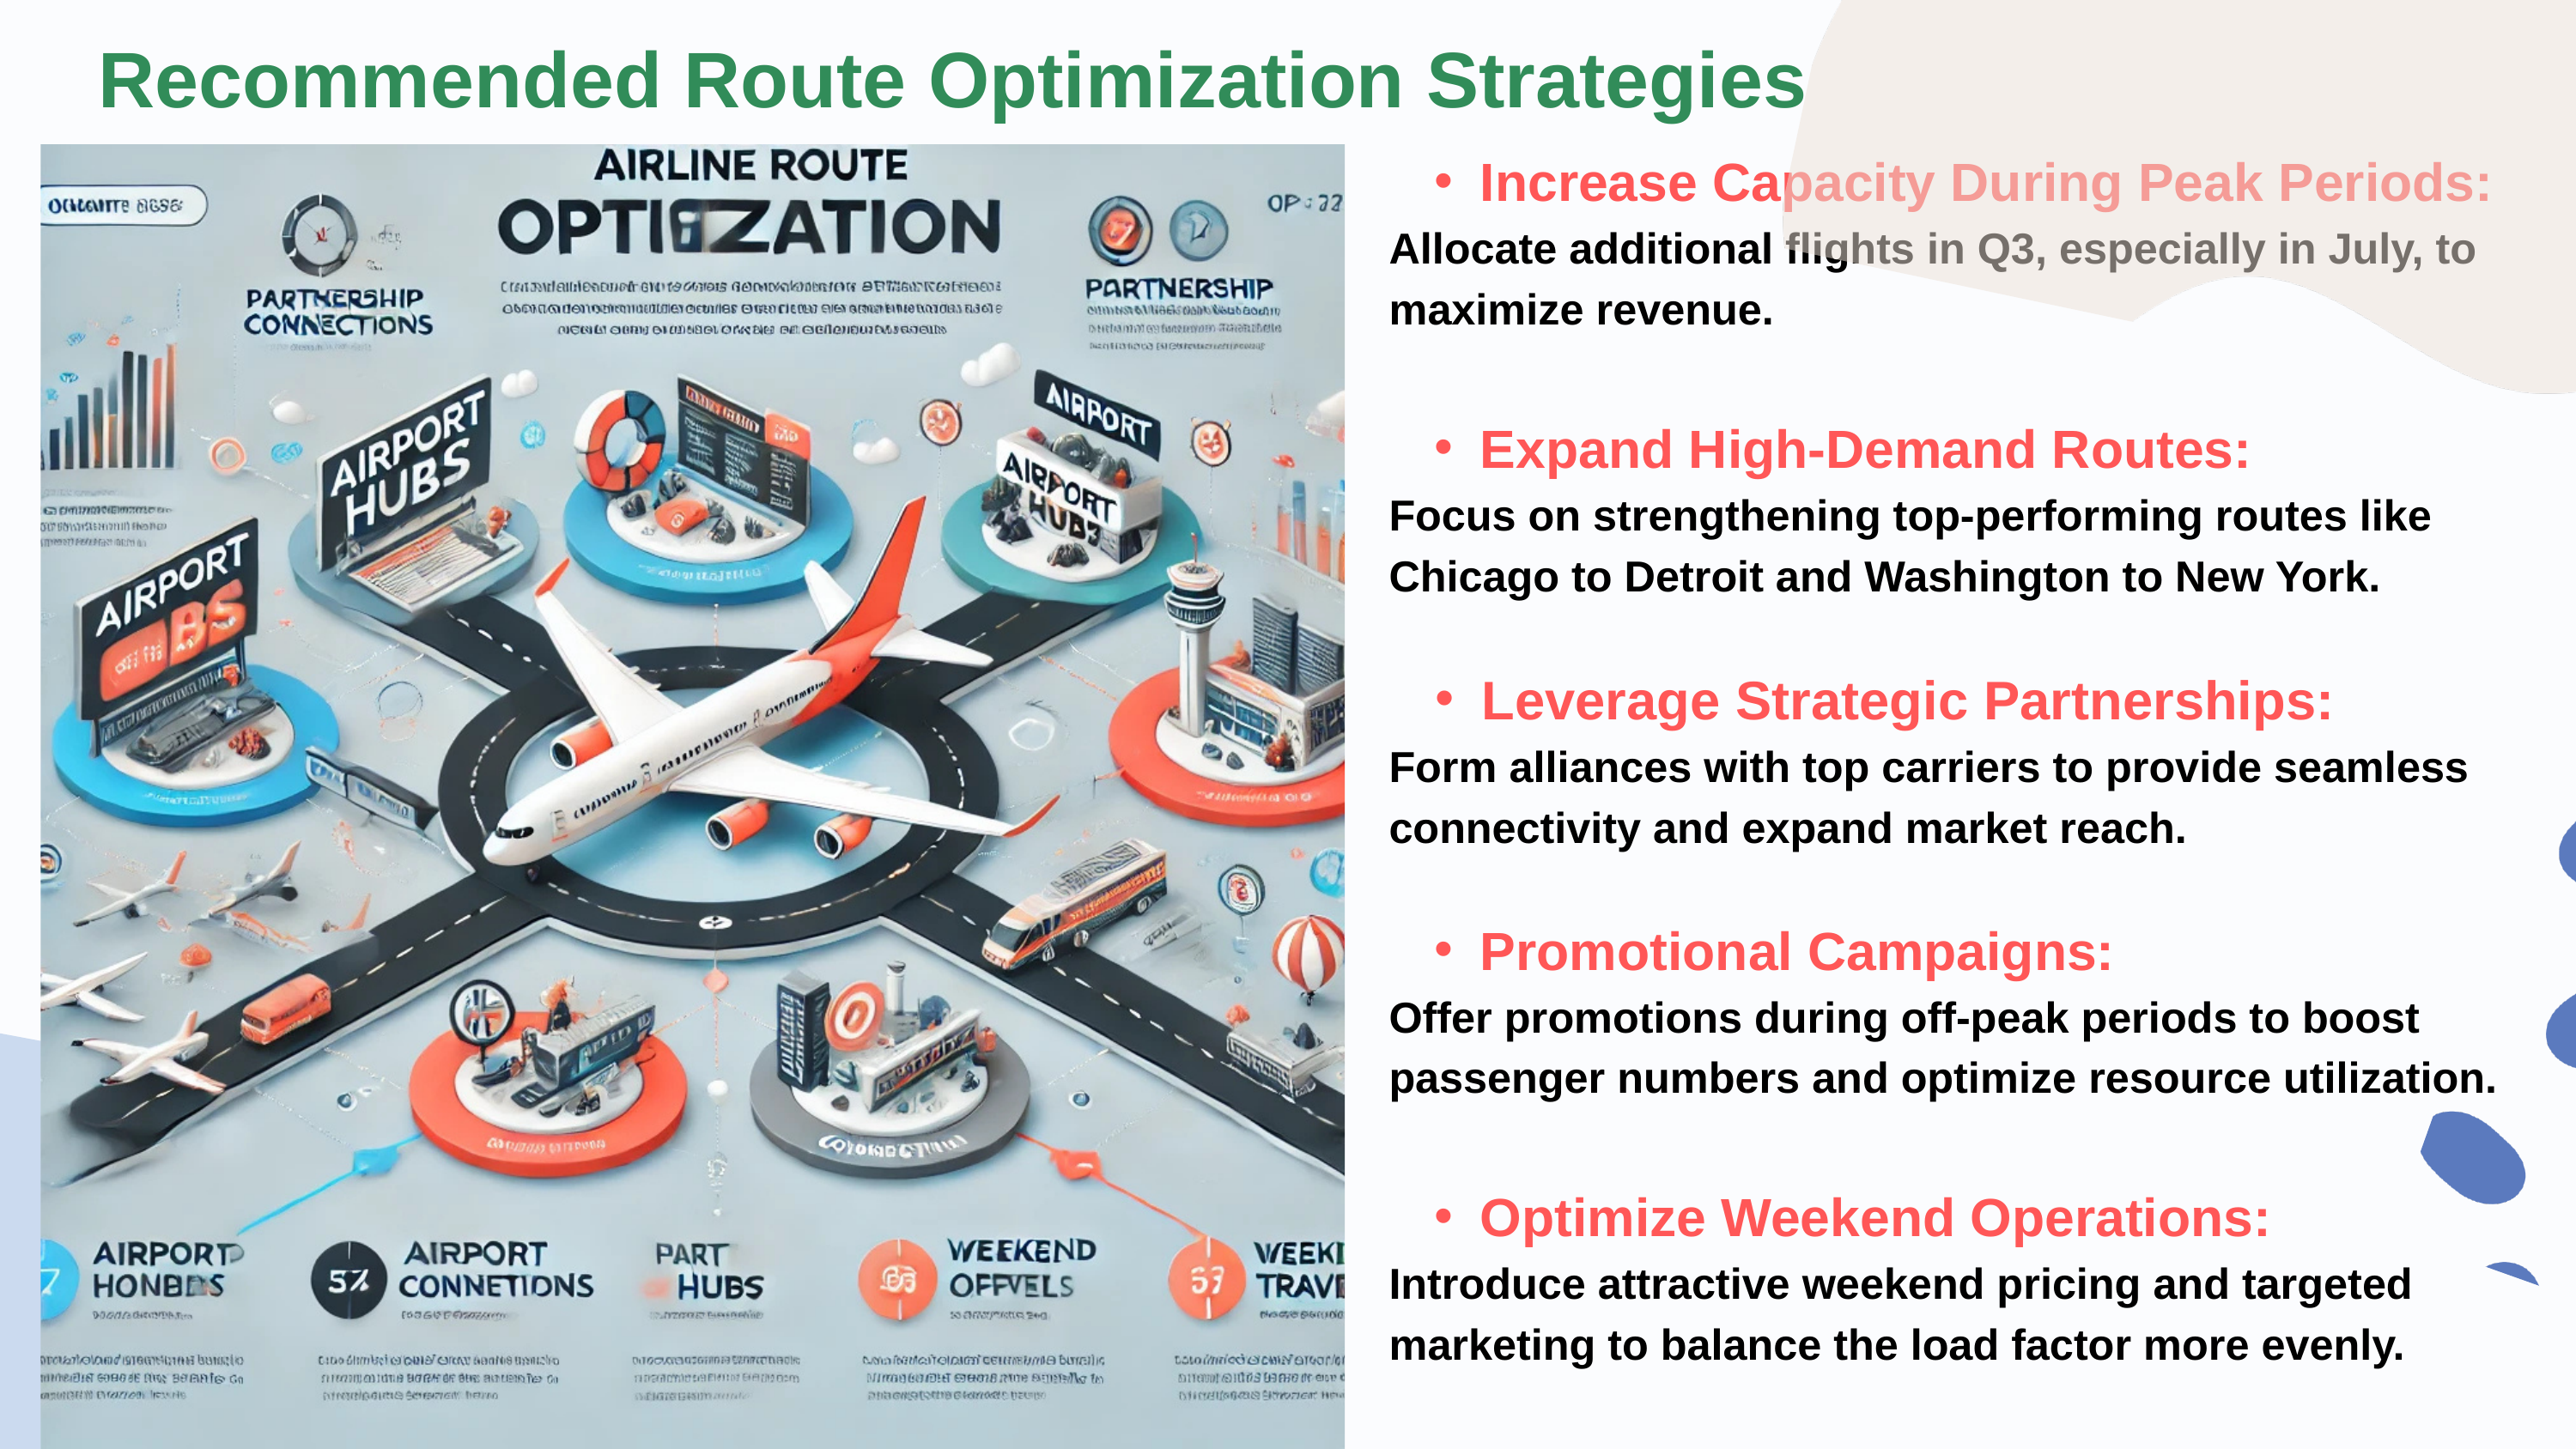

Recommended Route Optimization Strategies
Increase Capacity During Peak Periods:
Allocate additional flights in Q3, especially in July, to maximize revenue.

Expand High-Demand Routes:
Focus on strengthening top-performing routes like Chicago to Detroit and Washington to New York.

Leverage Strategic Partnerships:
Form alliances with top carriers to provide seamless connectivity and expand market reach.

Promotional Campaigns:
Offer promotions during off-peak periods to boost passenger numbers and optimize resource utilization.

Optimize Weekend Operations:
Introduce attractive weekend pricing and targeted marketing to balance the load factor more evenly.